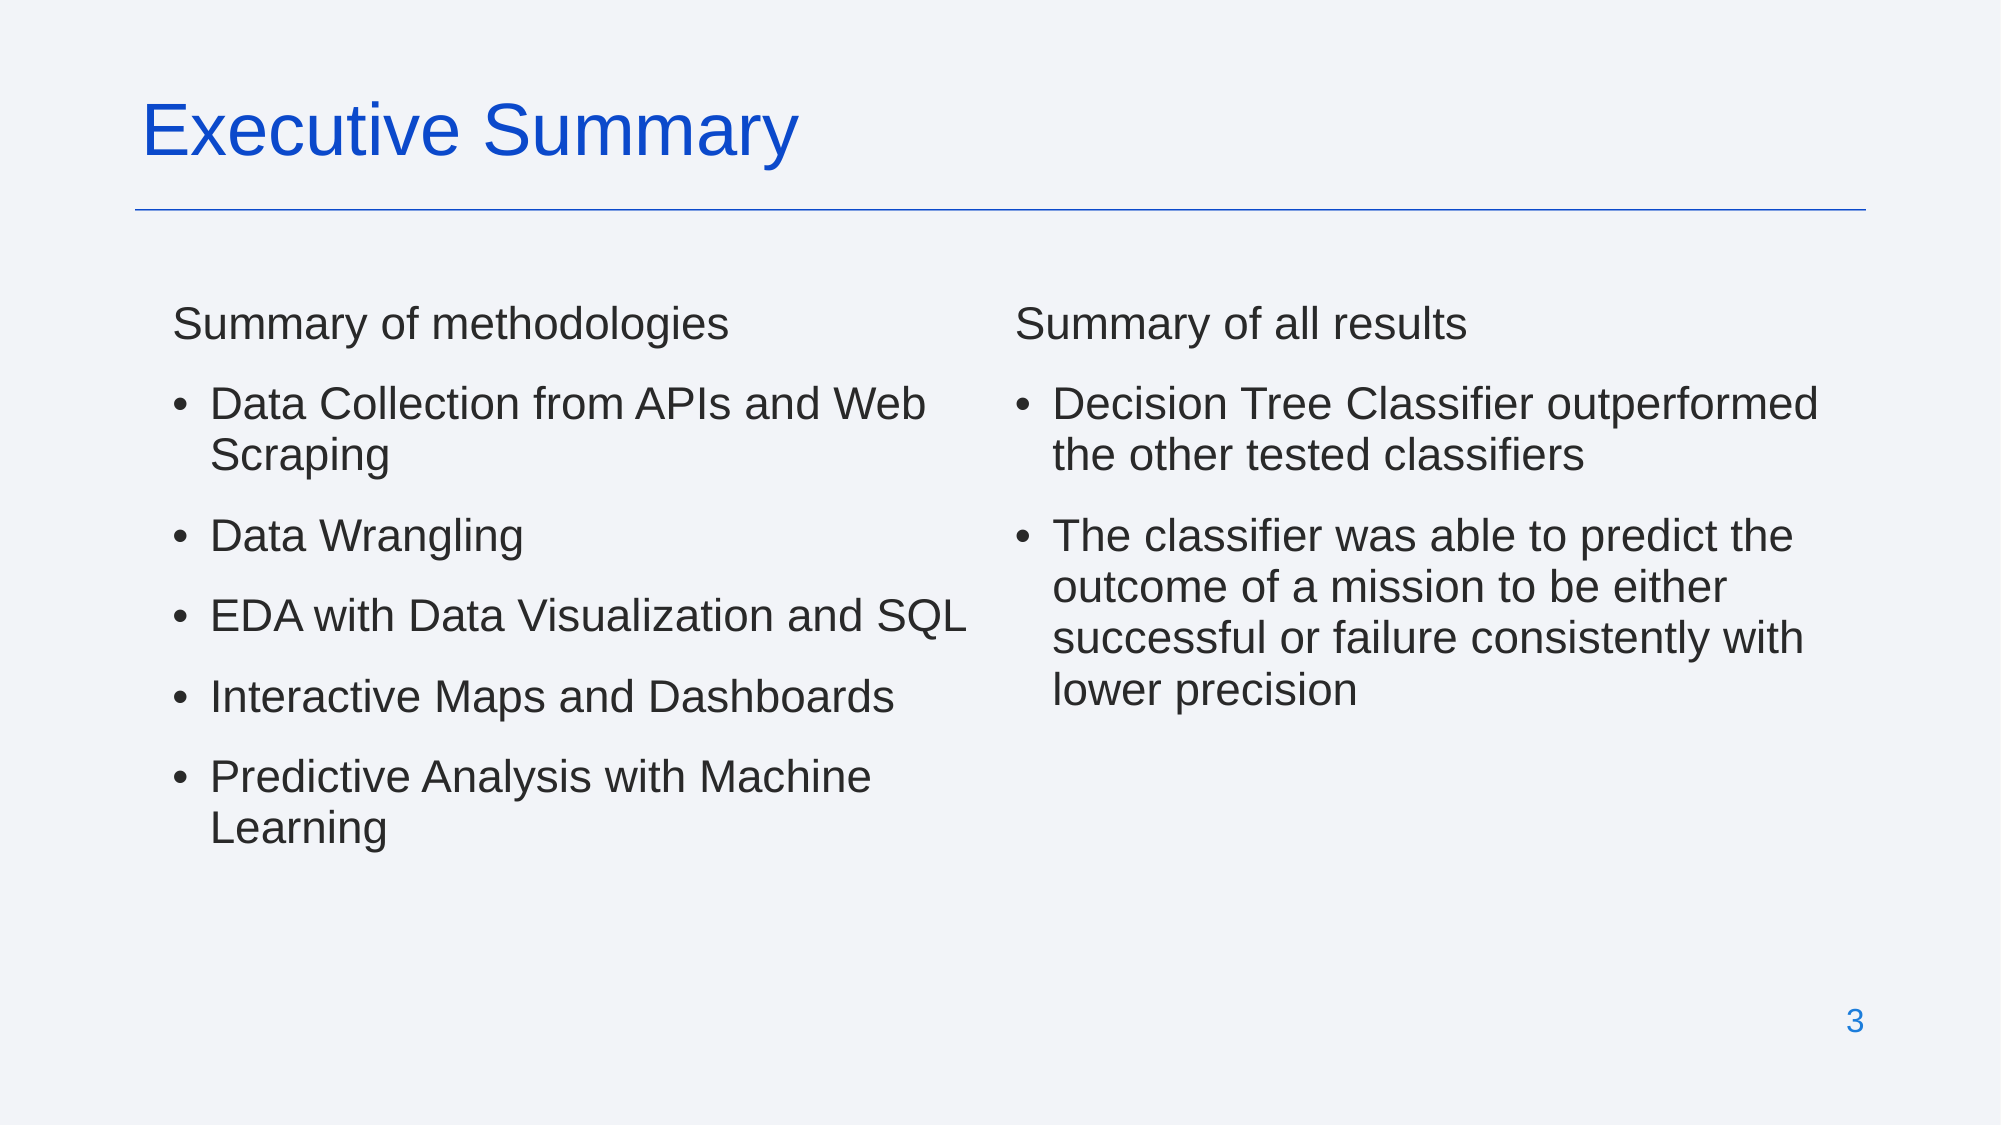

Executive Summary
Summary of methodologies
Data Collection from APIs and Web Scraping
Data Wrangling
EDA with Data Visualization and SQL
Interactive Maps and Dashboards
Predictive Analysis with Machine Learning

Summary of all results
Decision Tree Classifier outperformed the other tested classifiers
The classifier was able to predict the outcome of a mission to be either successful or failure consistently with lower precision

3